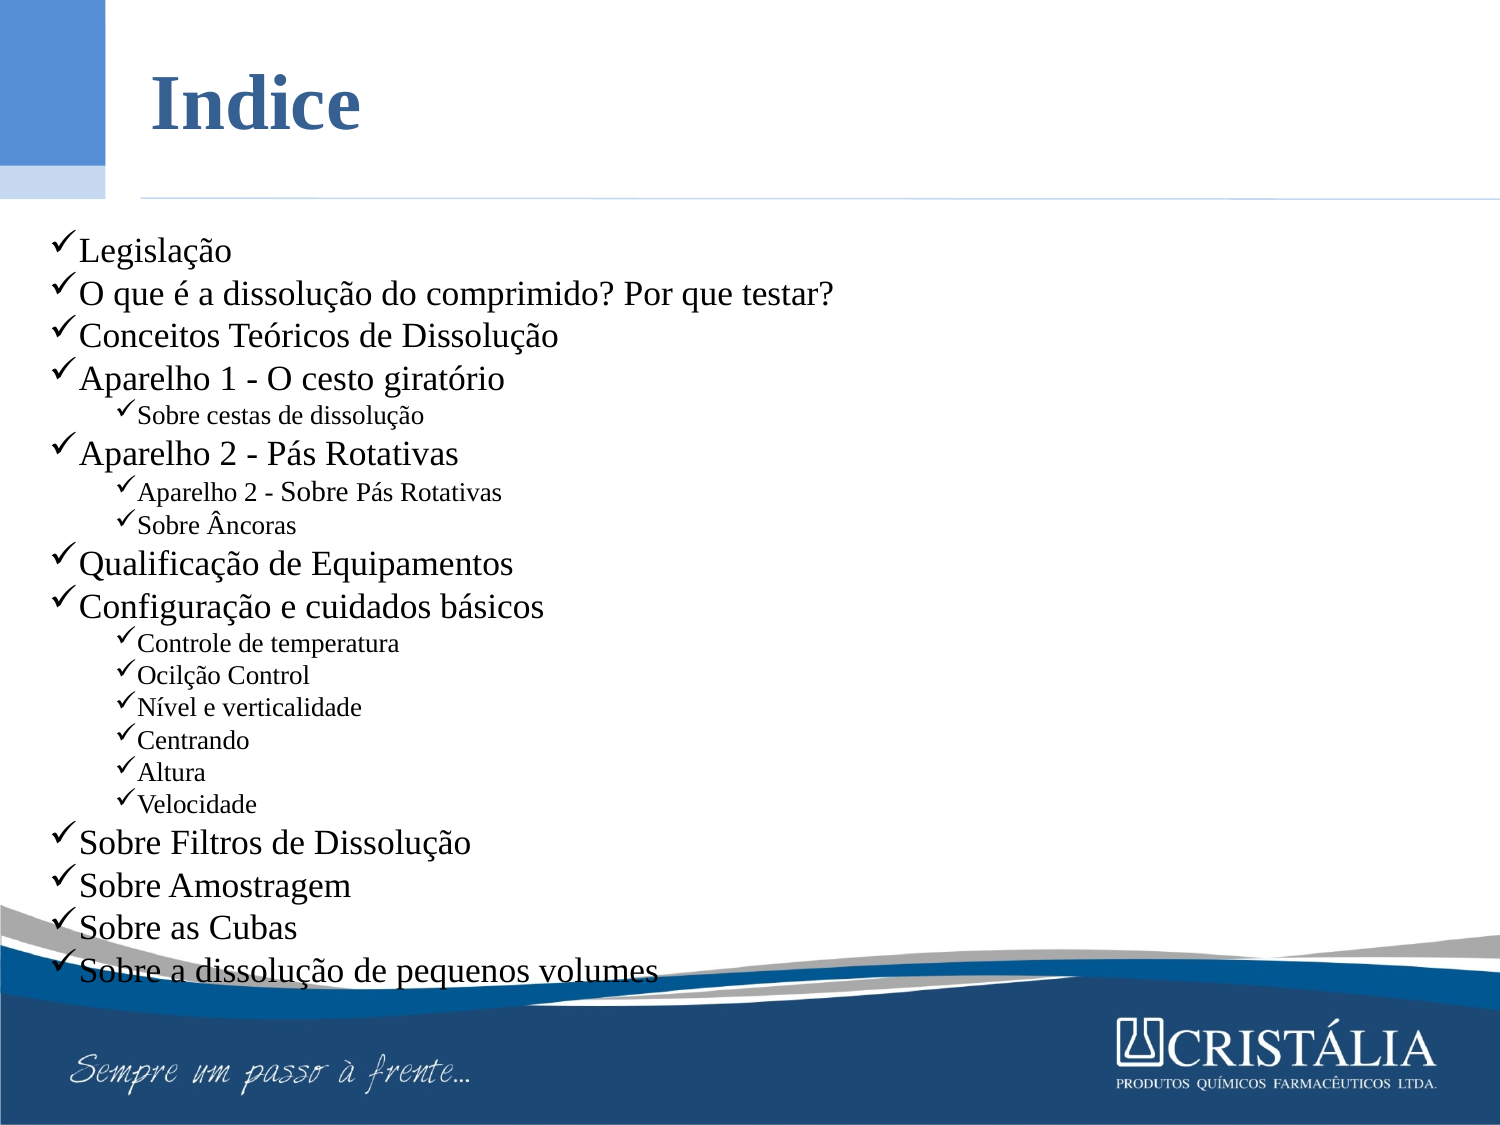

Indice
Legislação
O que é a dissolução do comprimido? Por que testar?
Conceitos Teóricos de Dissolução
Aparelho 1 - O cesto giratório
Sobre cestas de dissolução
Aparelho 2 - Pás Rotativas
Aparelho 2 - Sobre Pás Rotativas
Sobre Âncoras
Qualificação de Equipamentos
Configuração e cuidados básicos
Controle de temperatura
Ocilção Control
Nível e verticalidade
Centrando
Altura
Velocidade
Sobre Filtros de Dissolução
Sobre Amostragem
Sobre as Cubas
Sobre a dissolução de pequenos volumes